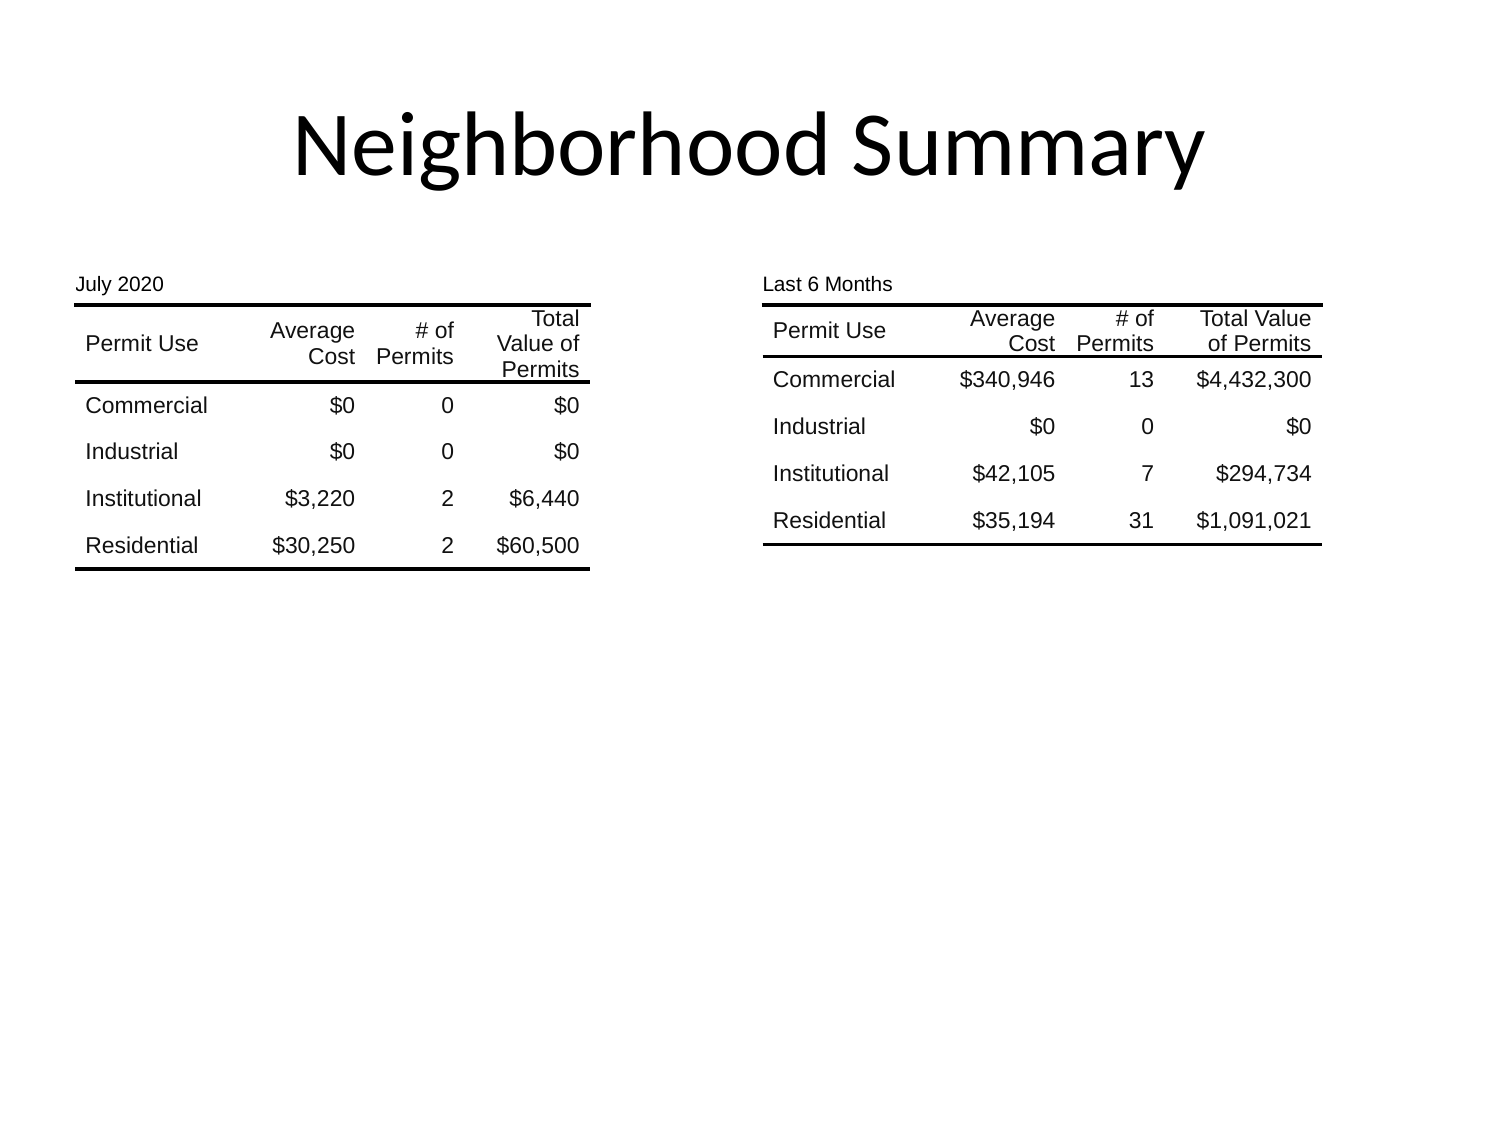

# Neighborhood Summary
| July 2020 | July 2020 | July 2020 | July 2020 |
| --- | --- | --- | --- |
| Permit Use | Average Cost | # of Permits | Total Value of Permits |
| Commercial | $0 | 0 | $0 |
| Industrial | $0 | 0 | $0 |
| Institutional | $3,220 | 2 | $6,440 |
| Residential | $30,250 | 2 | $60,500 |
| Last 6 Months | Last 6 Months | Last 6 Months | Last 6 Months |
| --- | --- | --- | --- |
| Permit Use | Average Cost | # of Permits | Total Value of Permits |
| Commercial | $340,946 | 13 | $4,432,300 |
| Industrial | $0 | 0 | $0 |
| Institutional | $42,105 | 7 | $294,734 |
| Residential | $35,194 | 31 | $1,091,021 |